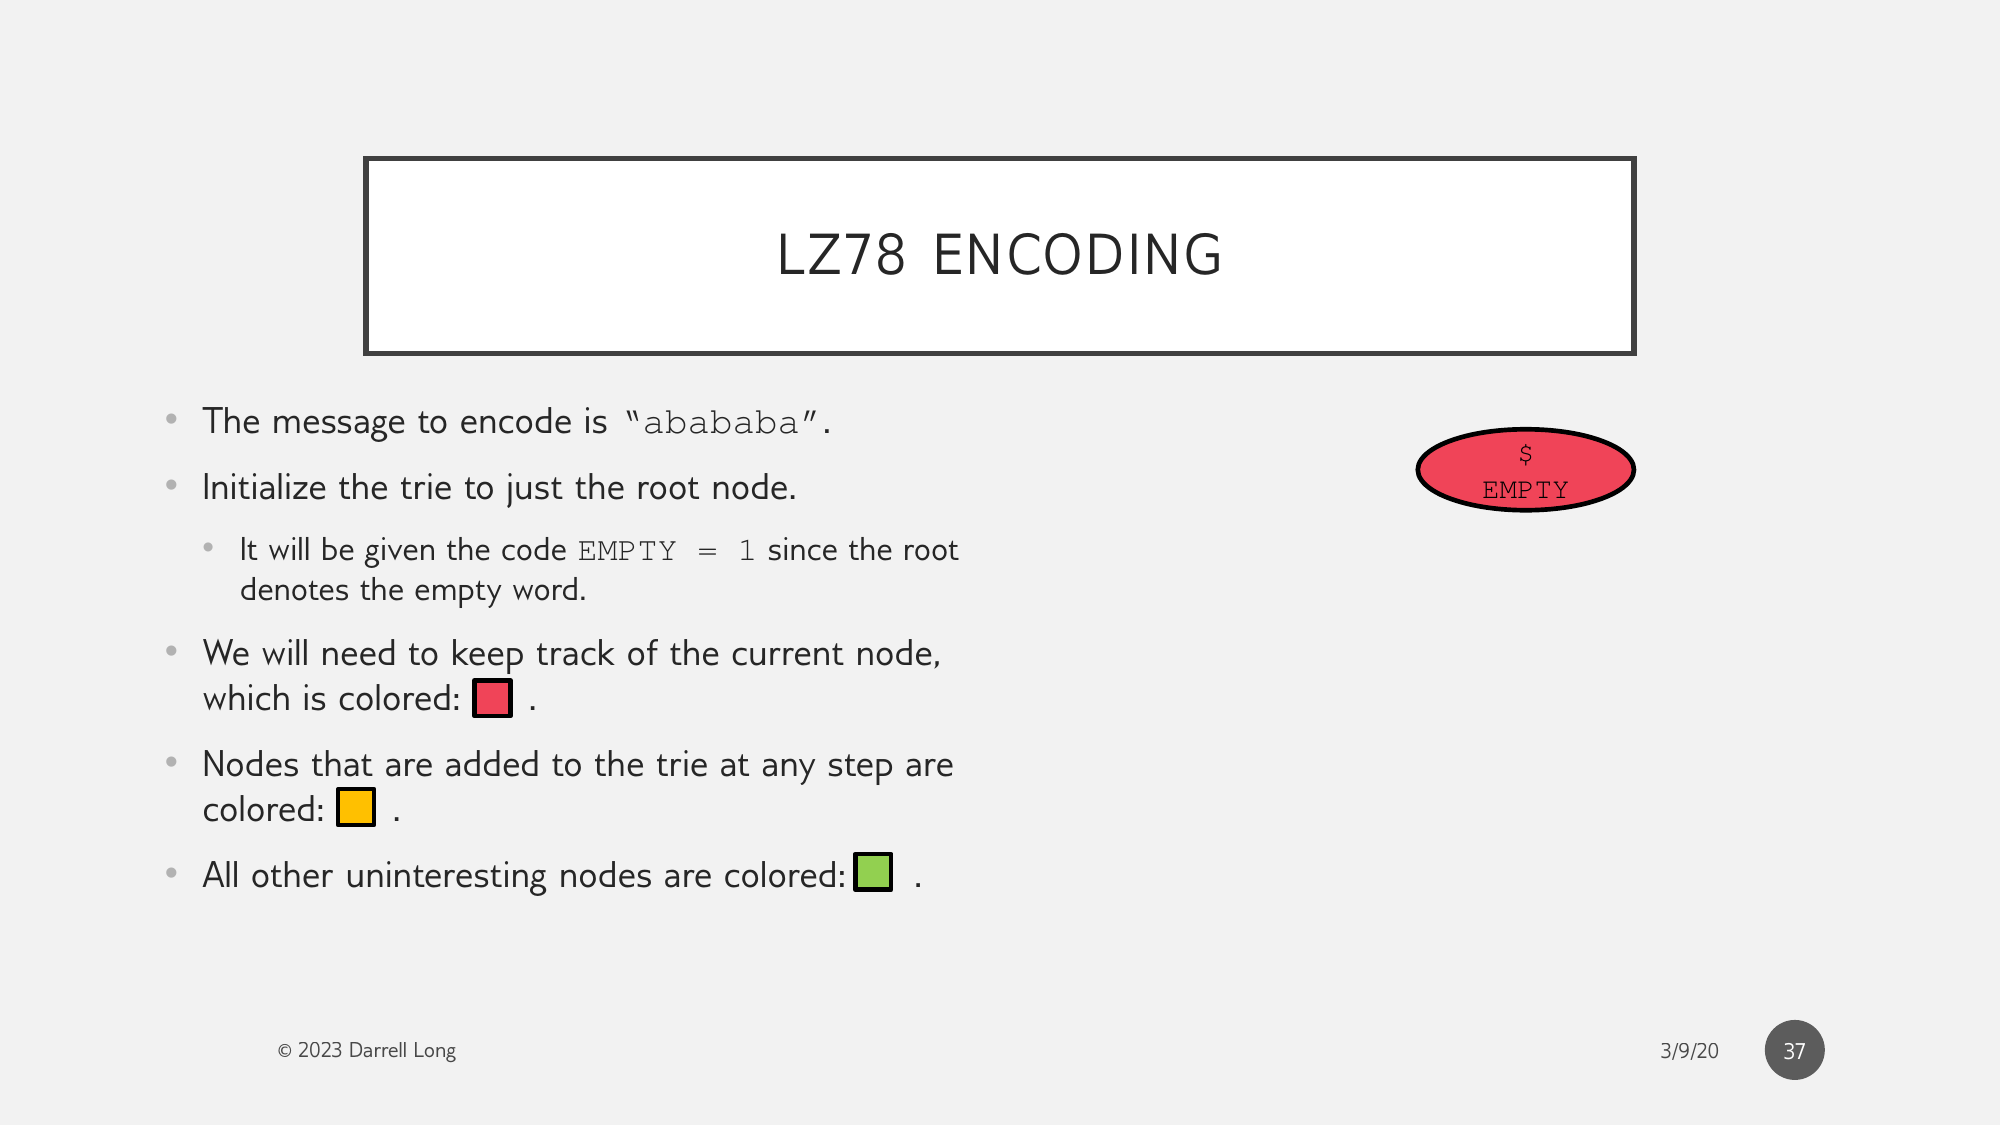

# Lz78 encoding
The message to encode is “abababa”.
Initialize the trie to just the root node.
It will be given the code EMPTY = 1 since the root denotes the empty word.
We will need to keep track of the current node, which is colored:      .
Nodes that are added to the trie at any step are colored:      .
All other uninteresting nodes are colored:      .
$
EMPTY

37
© 2023 Darrell Long
3/9/20